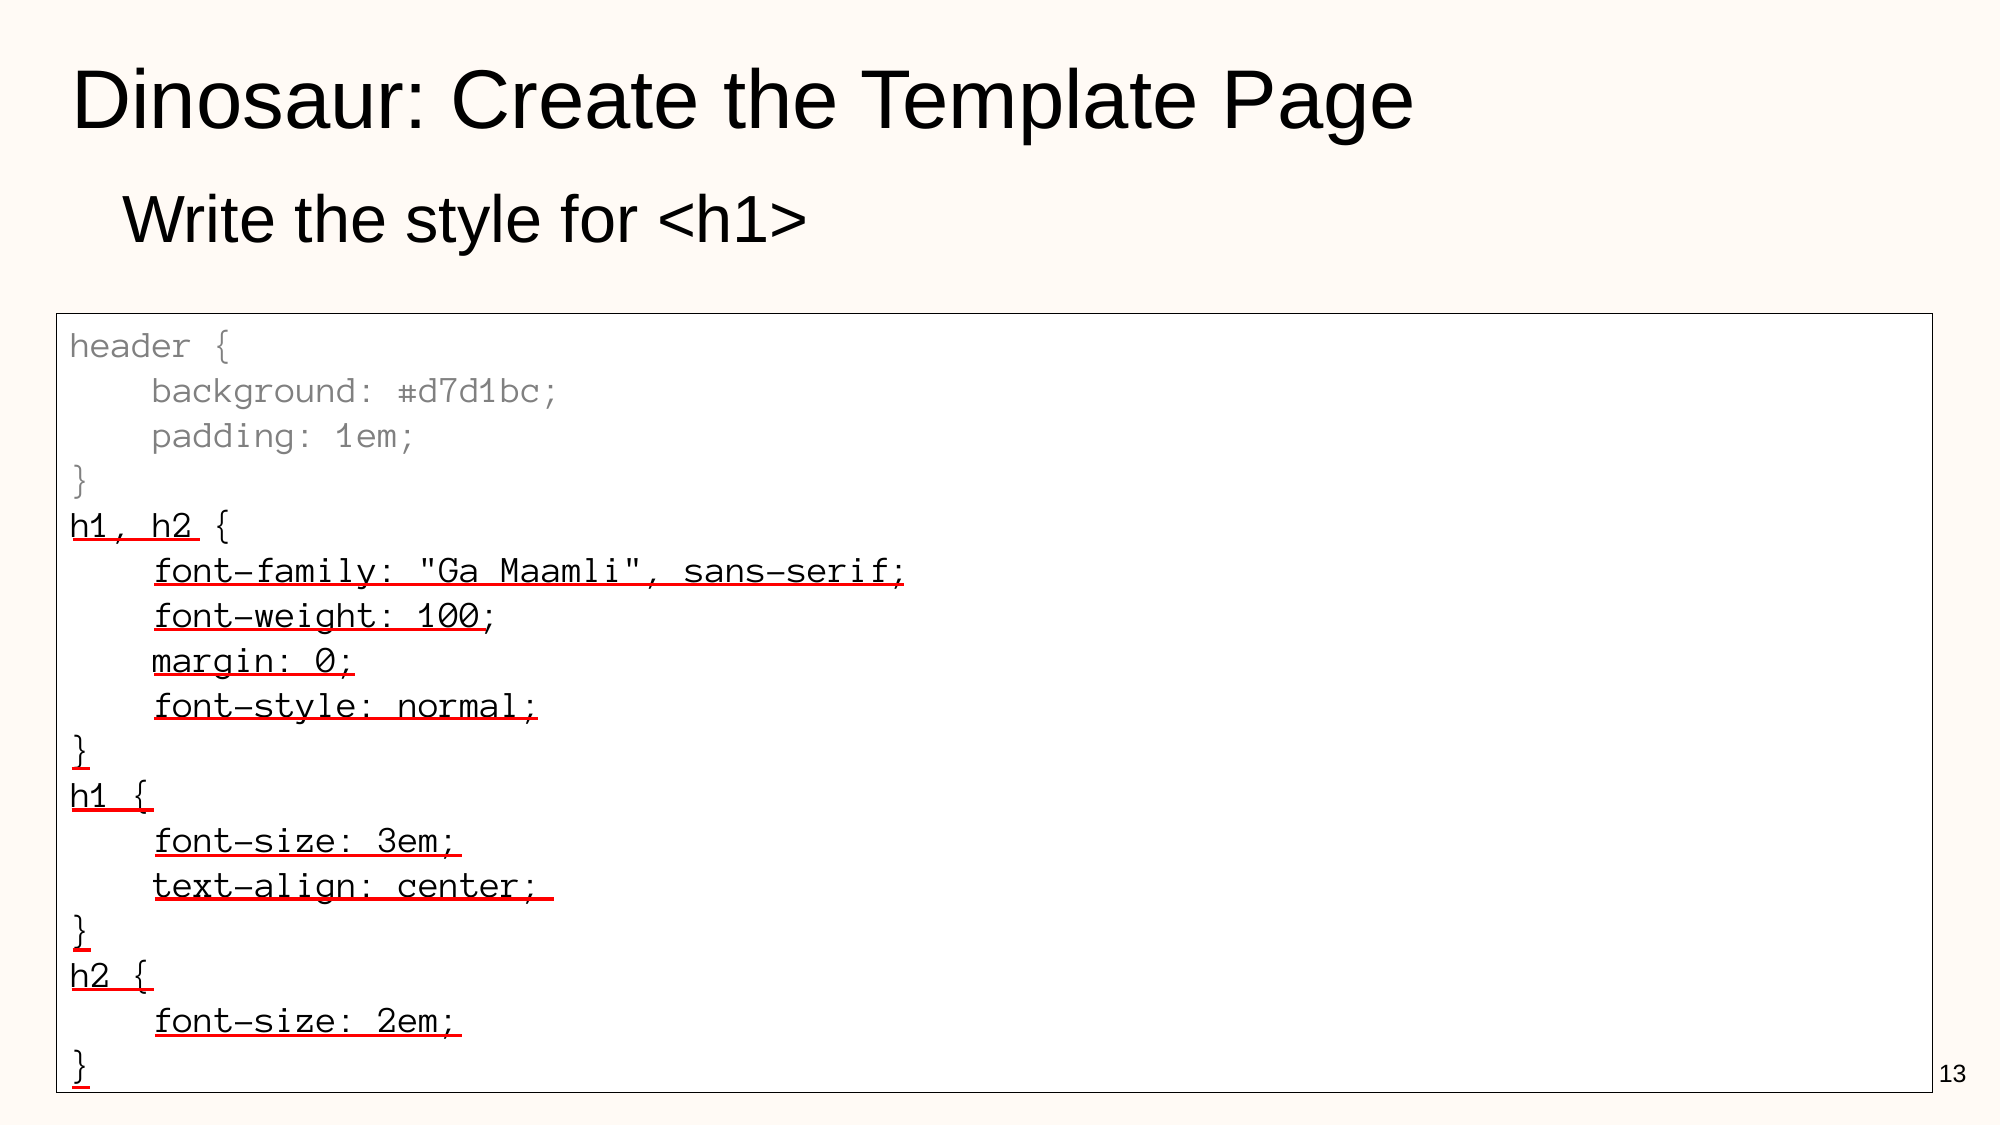

# Dinosaur: Create the Template Page
Write the style for <h1>
header {
    background: #d7d1bc;
    padding: 1em;
}
h1, h2 {
    font-family: "Ga Maamli", sans-serif;
    font-weight: 100;
    margin: 0;
    font-style: normal;
}
h1 {
    font-size: 3em;
    text-align: center;
}
h2 {
    font-size: 2em;
}
header {
    background: #d7d1bc;
    padding: 1em;
}
13